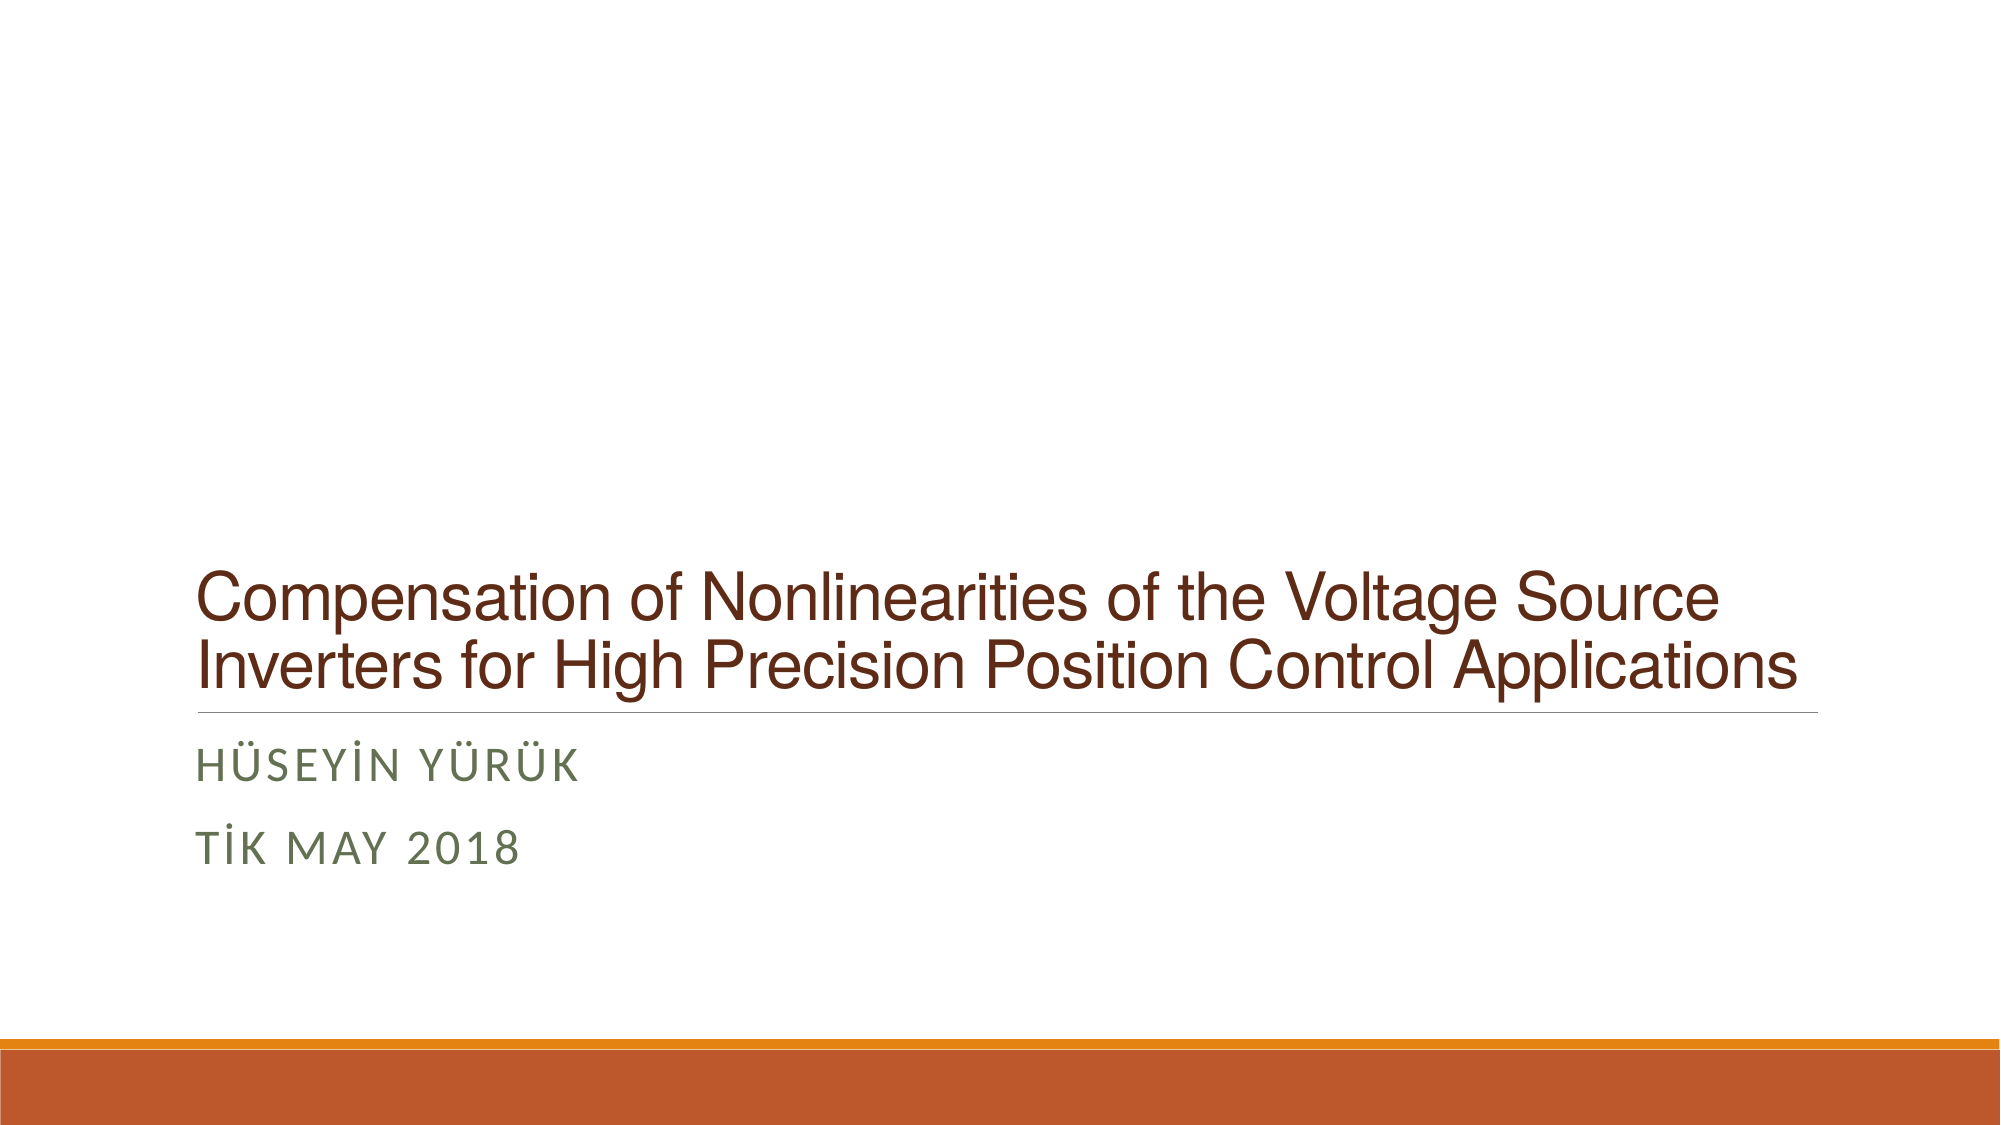

# Compensation of Nonlinearities of the Voltage Source Inverters for High Precision Position Control Applications
Hüseyİn YÜRÜK
TİK MAY 2018